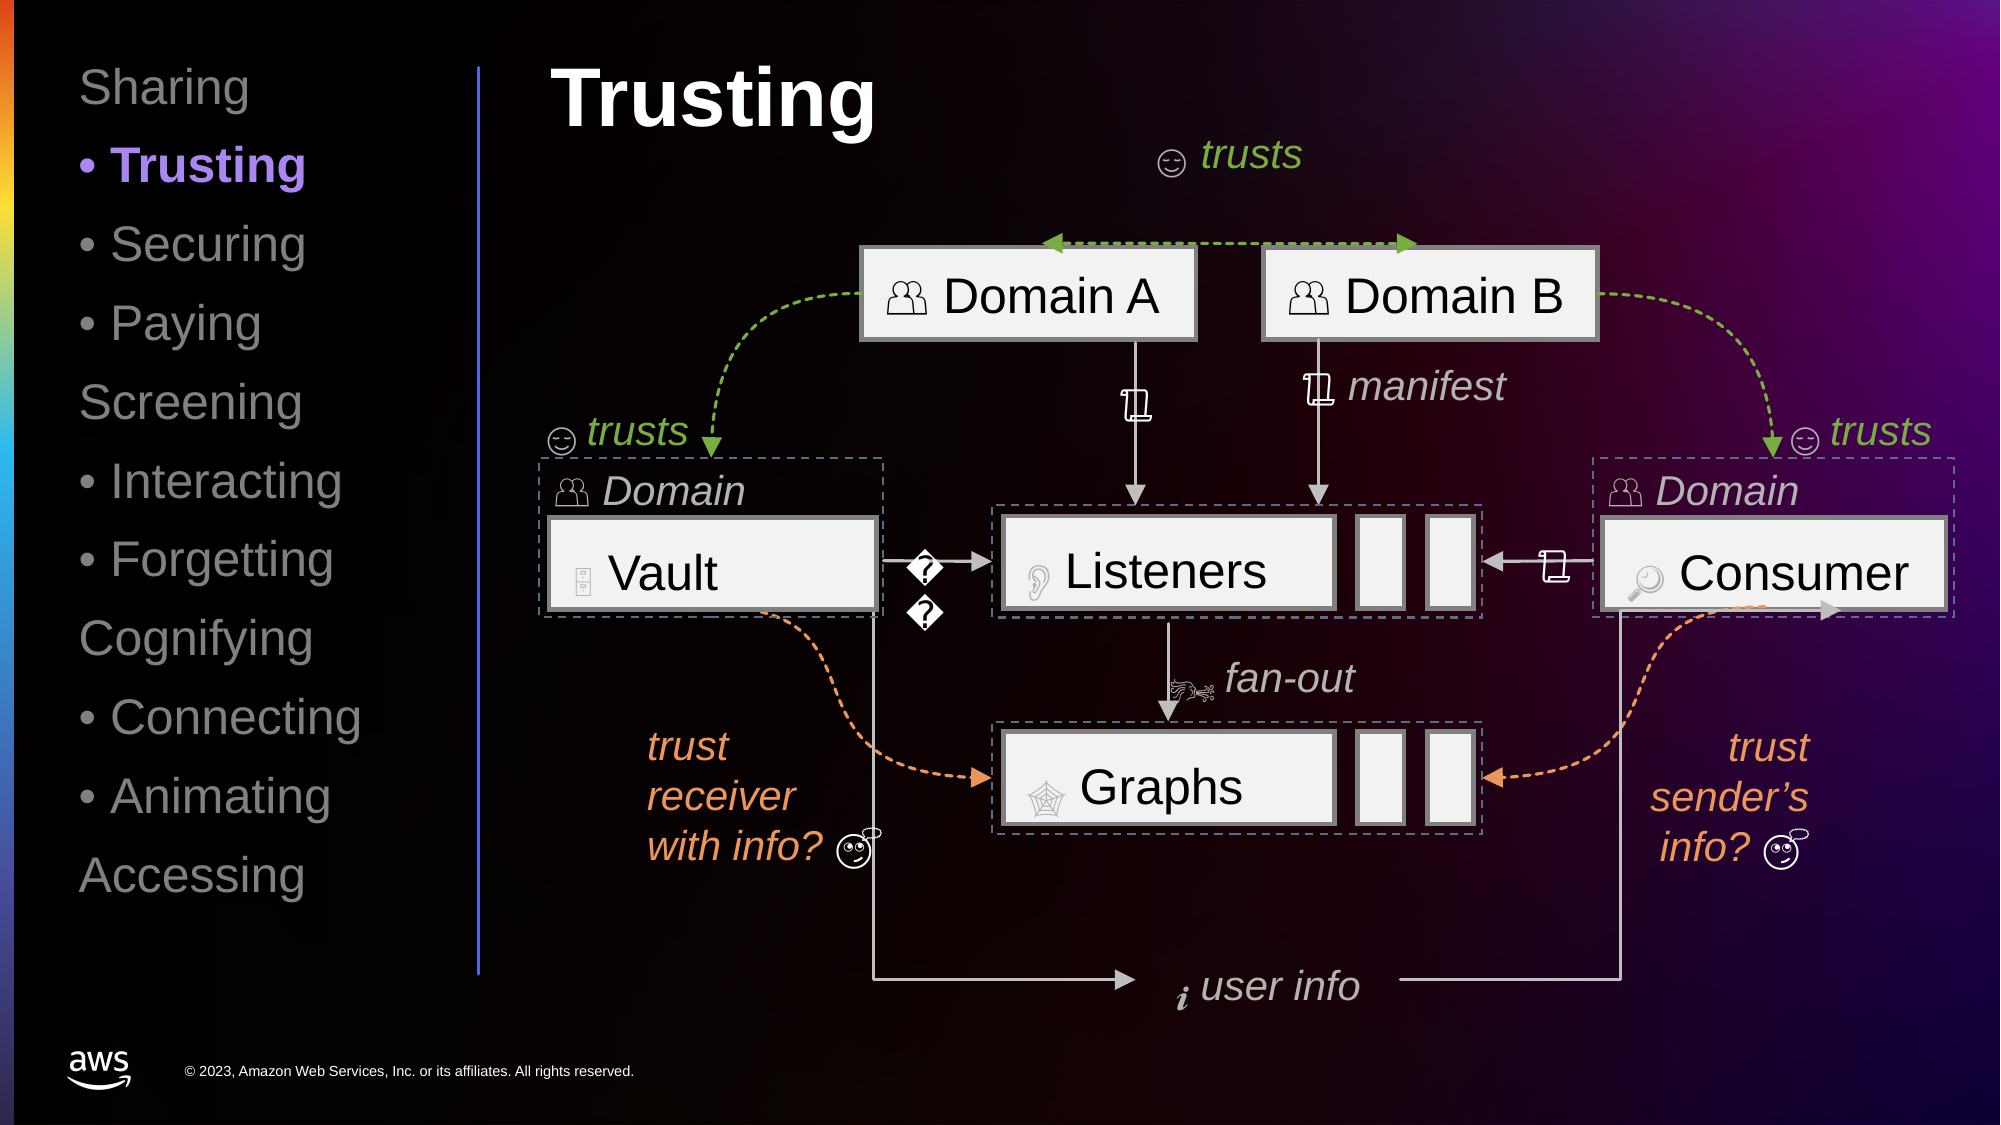

Sharing
• Trusting
• Securing
• Paying
Screening
• Interacting
• Forgetting
Cognifying
• Connecting
• Animating
Accessing

Trusting
😌  trusts
👥 Domain A
👥 Domain B
📜 manifest
📜
😌 trusts
😌 trusts
👥 Domain
🗄️ Vault
👥 Domain
🔎 Consumer

👂 Listeners
📜
📜
🌬️ fan-out
trust
receiver
with info? 🤔
trust sender’s info? 🤔

🕸 Graphs

ℹ️ user info